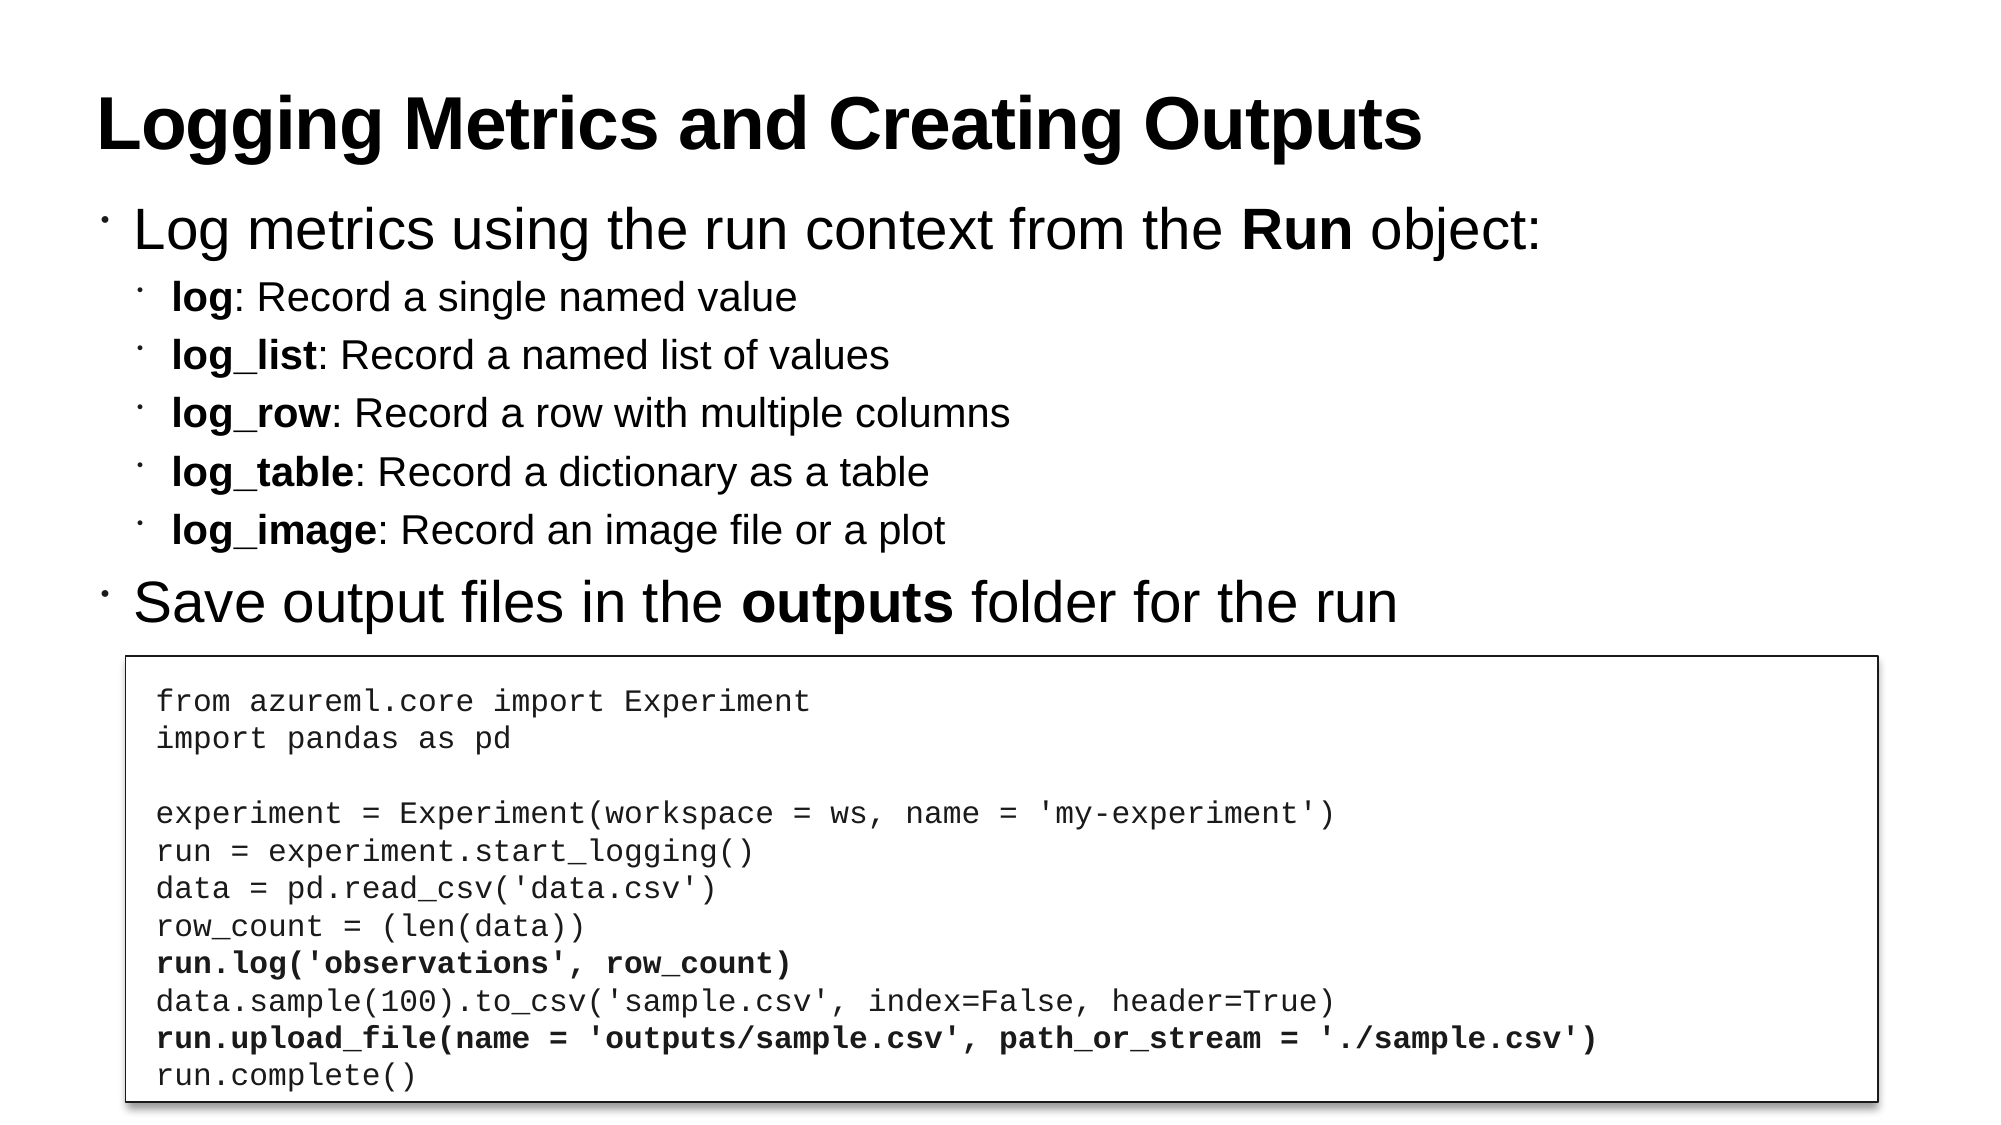

# Logging Metrics and Creating Outputs
Log metrics using the run context from the Run object:
log: Record a single named value
log_list: Record a named list of values
log_row: Record a row with multiple columns
log_table: Record a dictionary as a table
log_image: Record an image file or a plot
Save output files in the outputs folder for the run
from azureml.core import Experiment
import pandas as pd

experiment = Experiment(workspace = ws, name = 'my-experiment')
run = experiment.start_logging()
data = pd.read_csv('data.csv')
row_count = (len(data))
run.log('observations', row_count)
data.sample(100).to_csv('sample.csv', index=False, header=True)
run.upload_file(name = 'outputs/sample.csv', path_or_stream = './sample.csv')
run.complete()